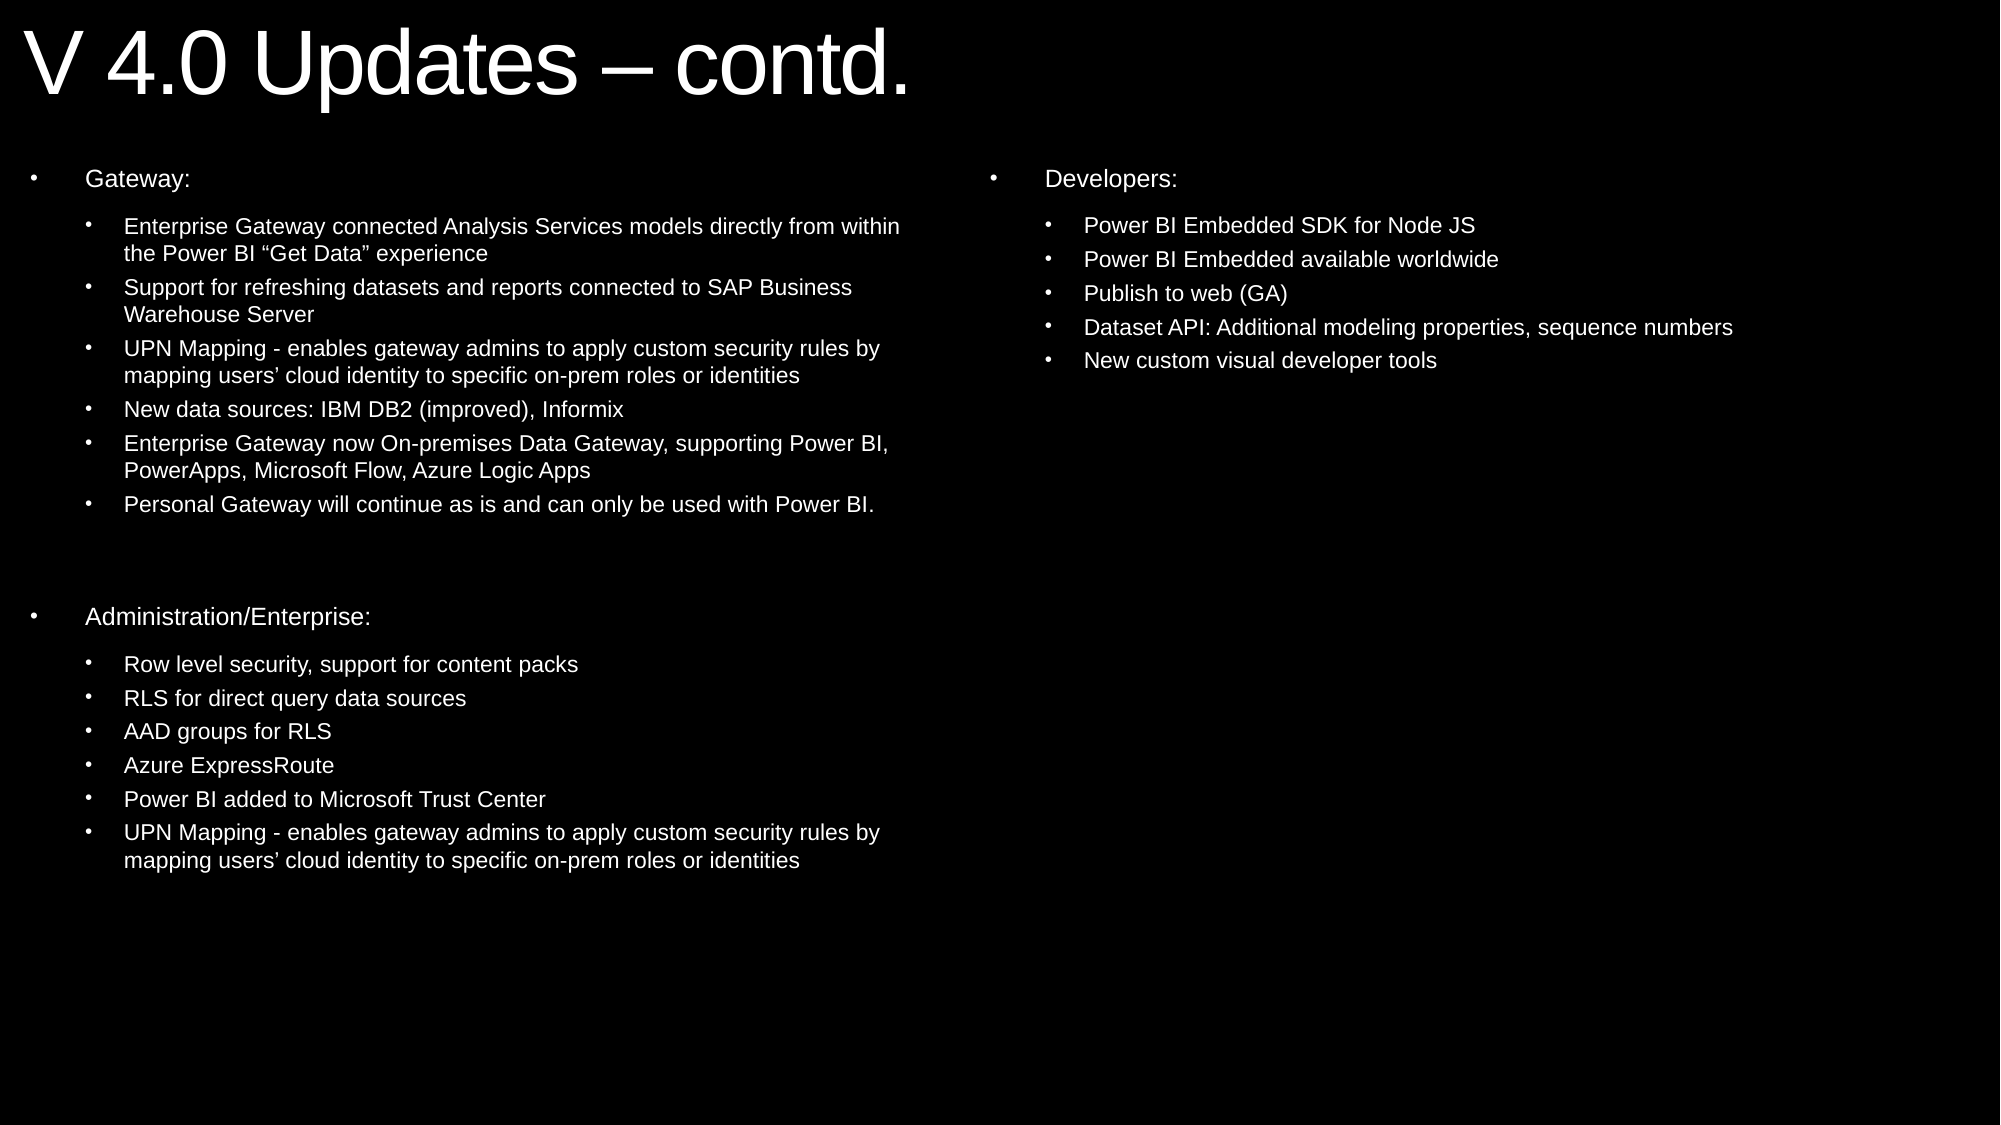

V 4.0 Updates – contd.
Developers:
Power BI Embedded SDK for Node JS
Power BI Embedded available worldwide
Publish to web (GA)
Dataset API: Additional modeling properties, sequence numbers
New custom visual developer tools

Gateway:
Enterprise Gateway connected Analysis Services models directly from within the Power BI “Get Data” experience
Support for refreshing datasets and reports connected to SAP Business Warehouse Server
UPN Mapping - enables gateway admins to apply custom security rules by mapping users’ cloud identity to specific on-prem roles or identities
New data sources: IBM DB2 (improved), Informix
Enterprise Gateway now On-premises Data Gateway, supporting Power BI, PowerApps, Microsoft Flow, Azure Logic Apps
Personal Gateway will continue as is and can only be used with Power BI.

Administration/Enterprise:
Row level security, support for content packs
RLS for direct query data sources
AAD groups for RLS
Azure ExpressRoute
Power BI added to Microsoft Trust Center
UPN Mapping - enables gateway admins to apply custom security rules by mapping users’ cloud identity to specific on-prem roles or identities